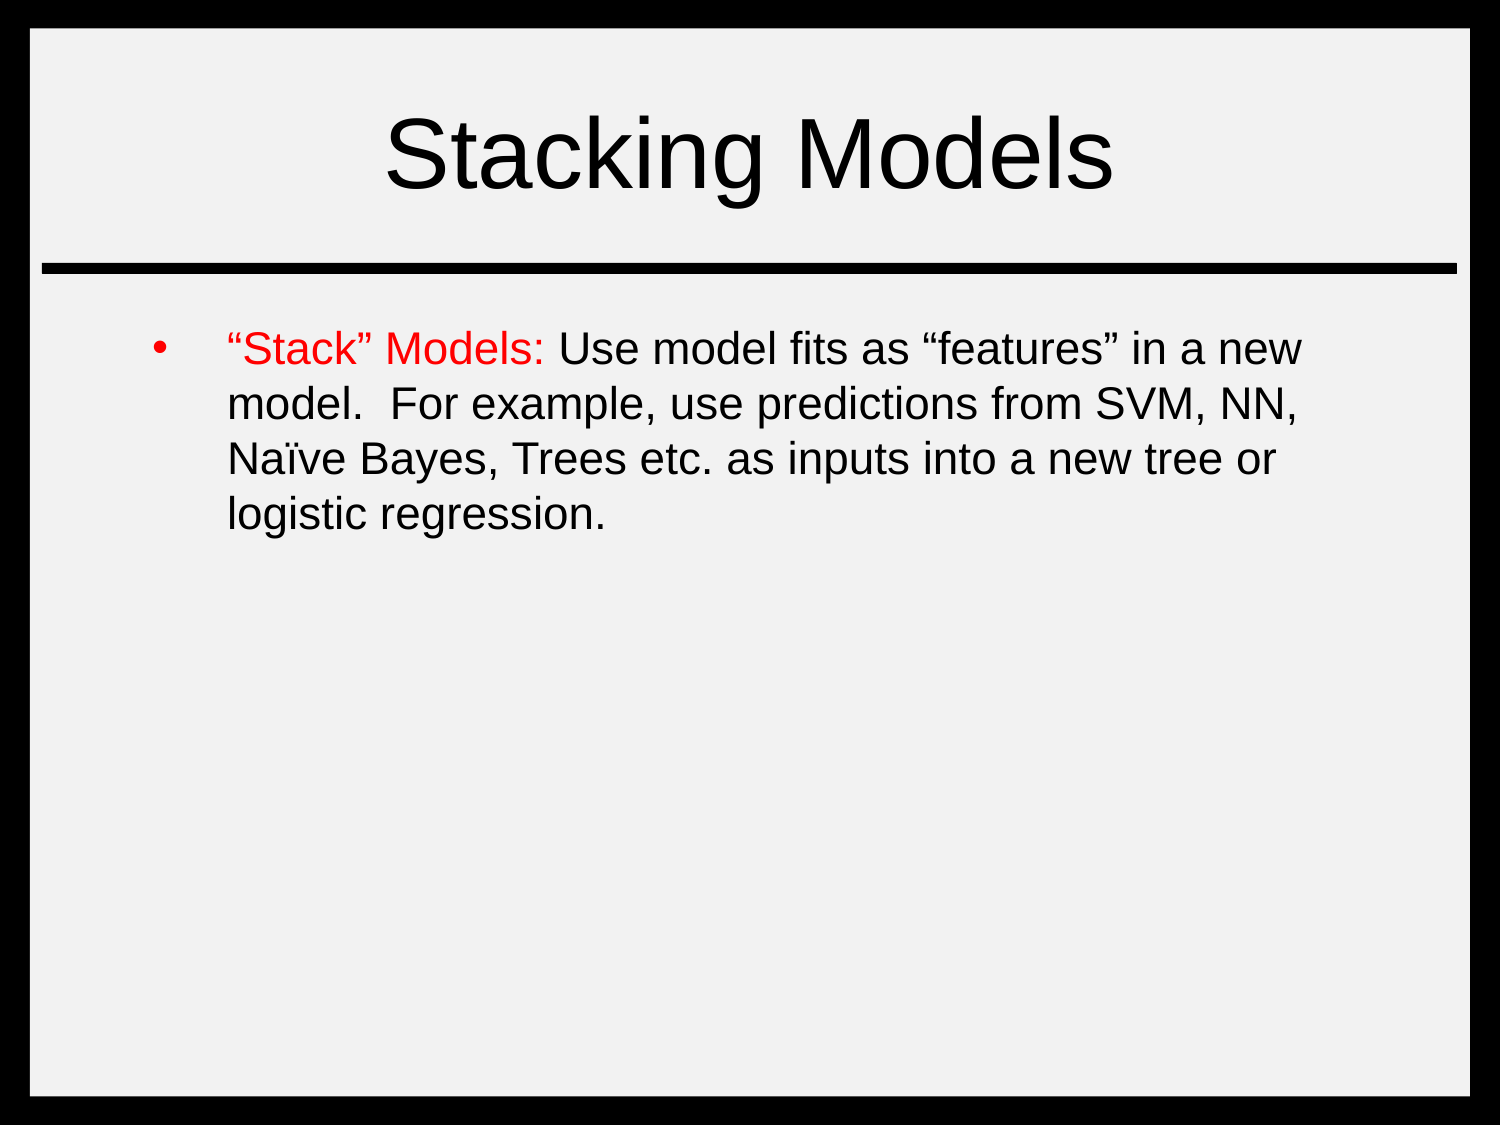

# Stacking Models
“Stack” Models: Use model fits as “features” in a new model.  For example, use predictions from SVM, NN, Naïve Bayes, Trees etc. as inputs into a new tree or logistic regression.